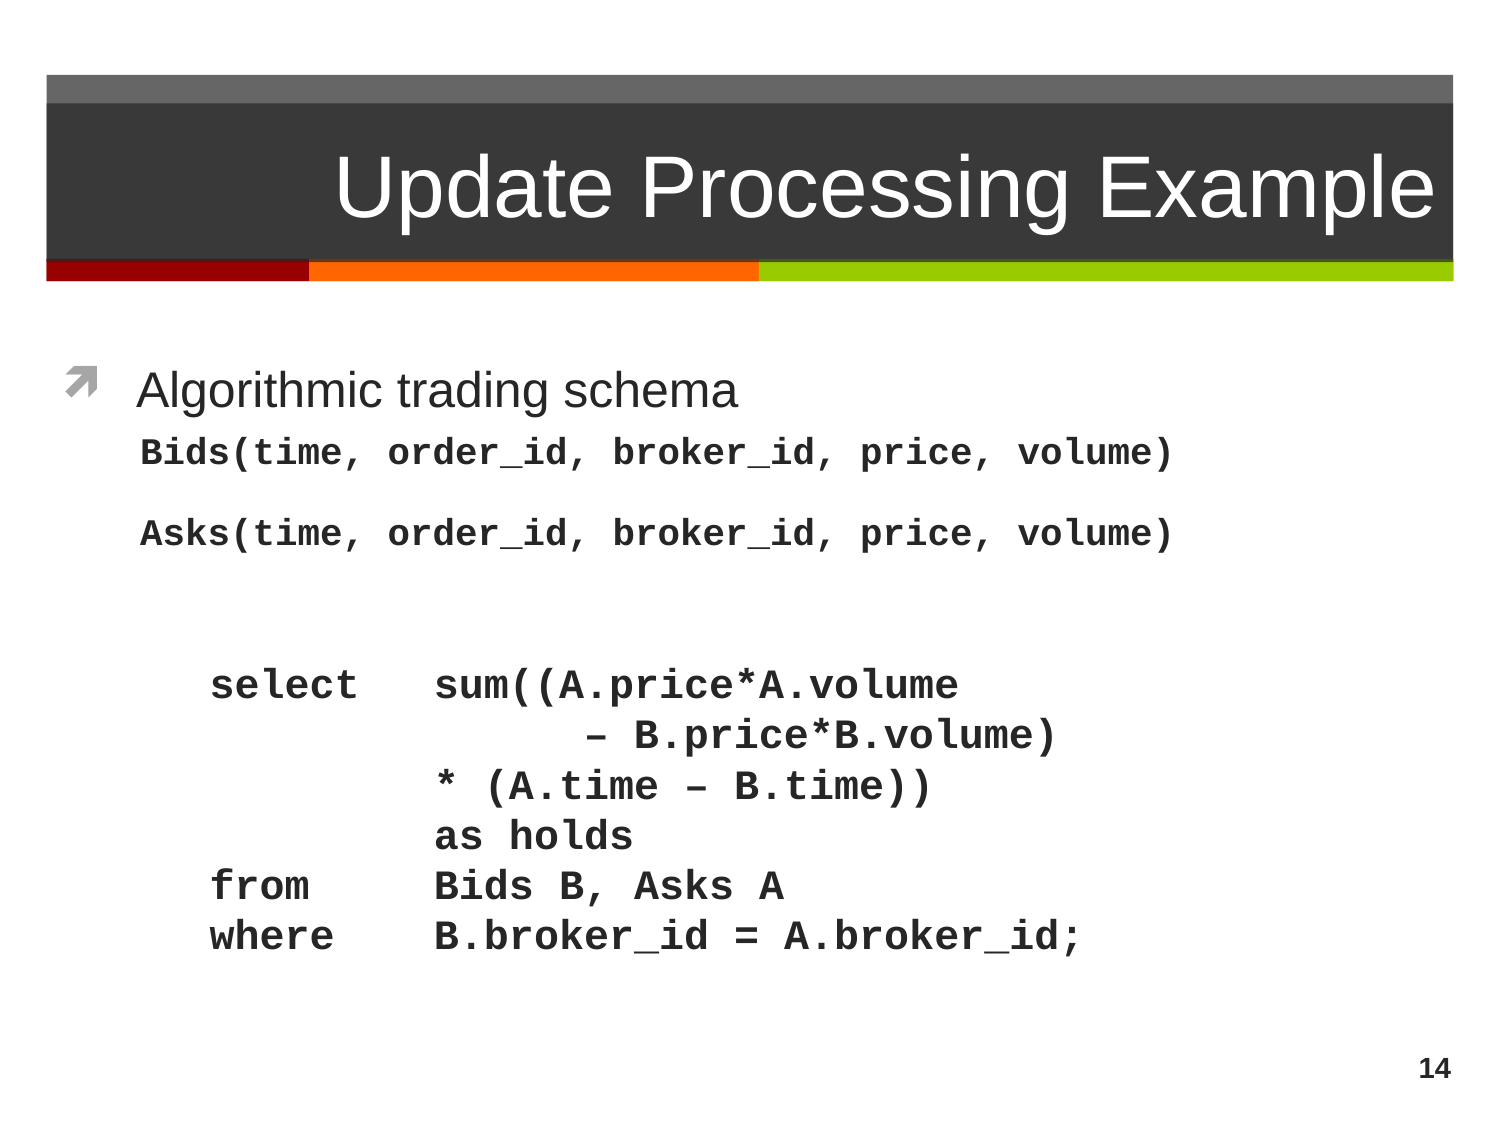

# Update Processing Example
Algorithmic trading schema
Bids(time, order_id, broker_id, price, volume)

Asks(time, order_id, broker_id, price, volume)
select	sum((A.price*A.volume
			– B.price*B.volume)
		* (A.time – B.time))
		as holds
from	Bids B, Asks A
where 	B.broker_id = A.broker_id;